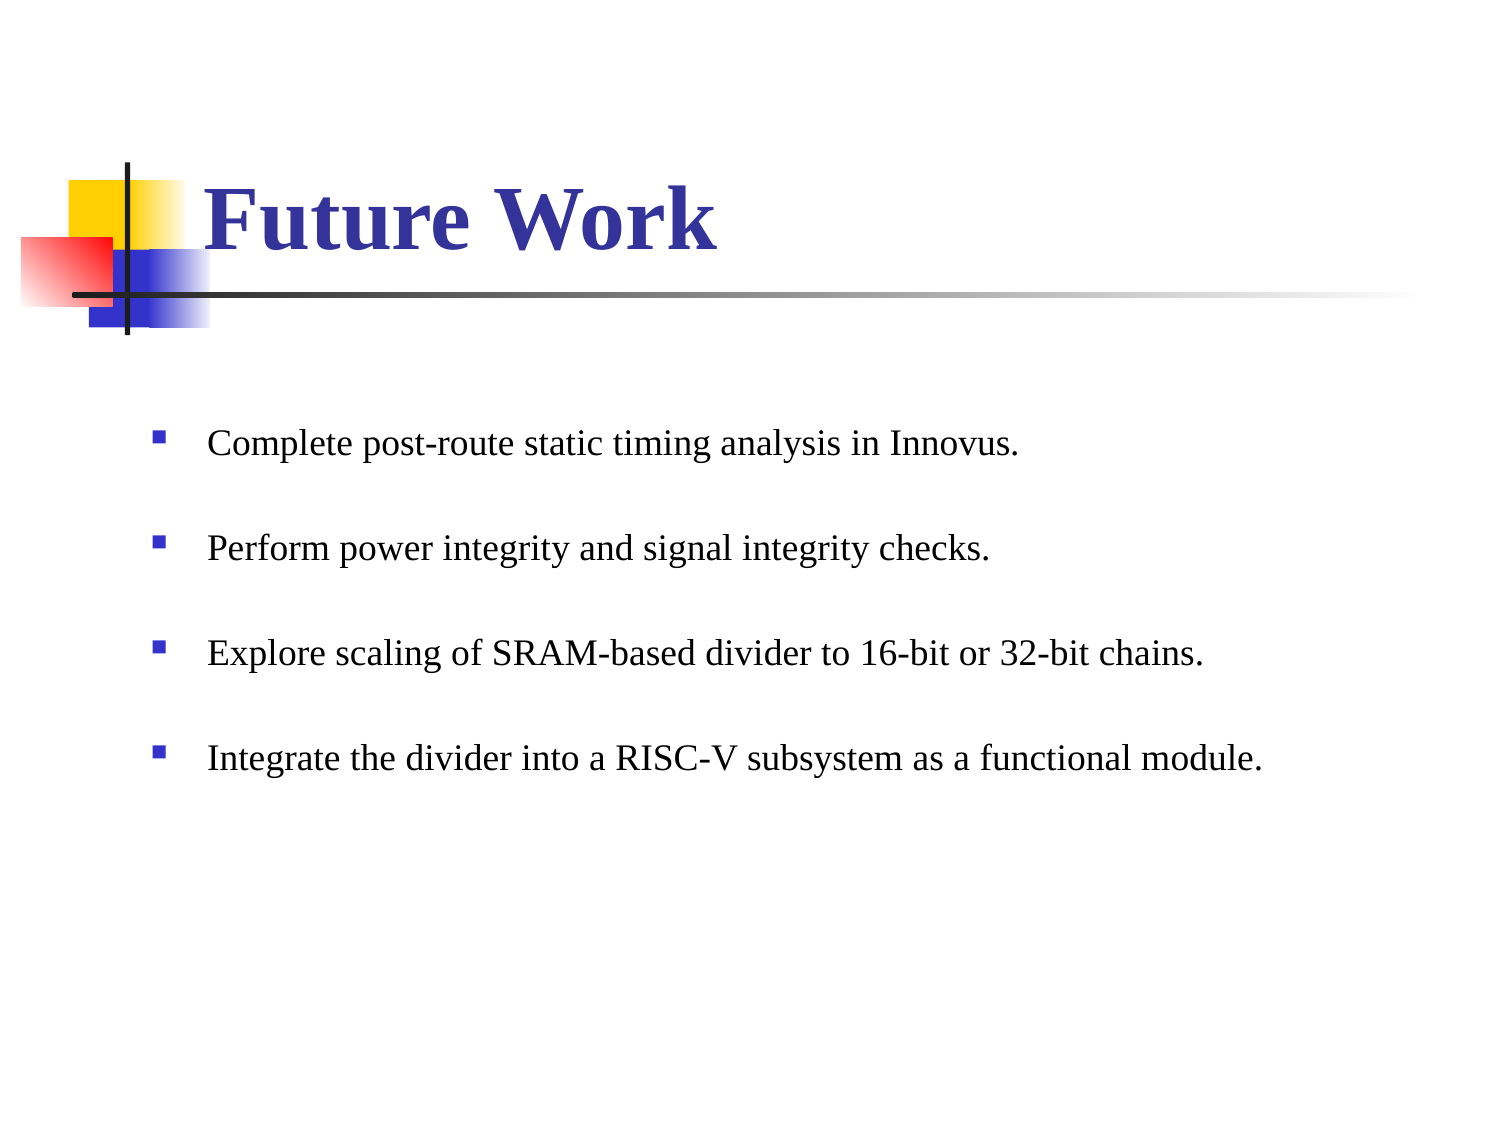

# Future Work

Complete post-route static timing analysis in Innovus.

Perform power integrity and signal integrity checks.

Explore scaling of SRAM-based divider to 16-bit or 32-bit chains.

Integrate the divider into a RISC-V subsystem as a functional module.
20